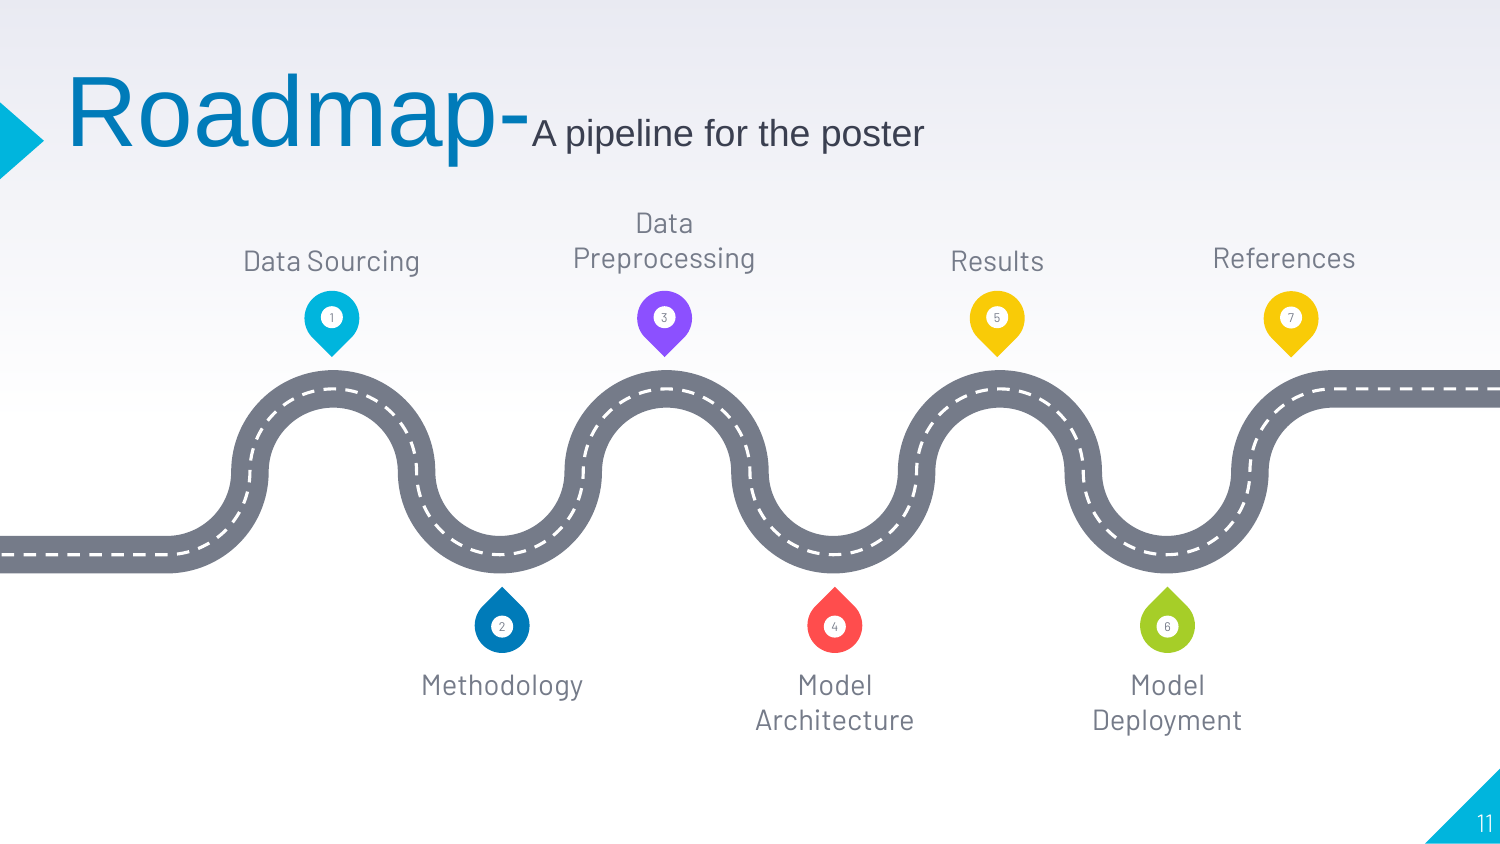

# Roadmap-A pipeline for the poster
Data Preprocessing
References
Data Sourcing
Results

1

3

5

7

2

4

6
Methodology
Model Architecture
Model Deployment
11